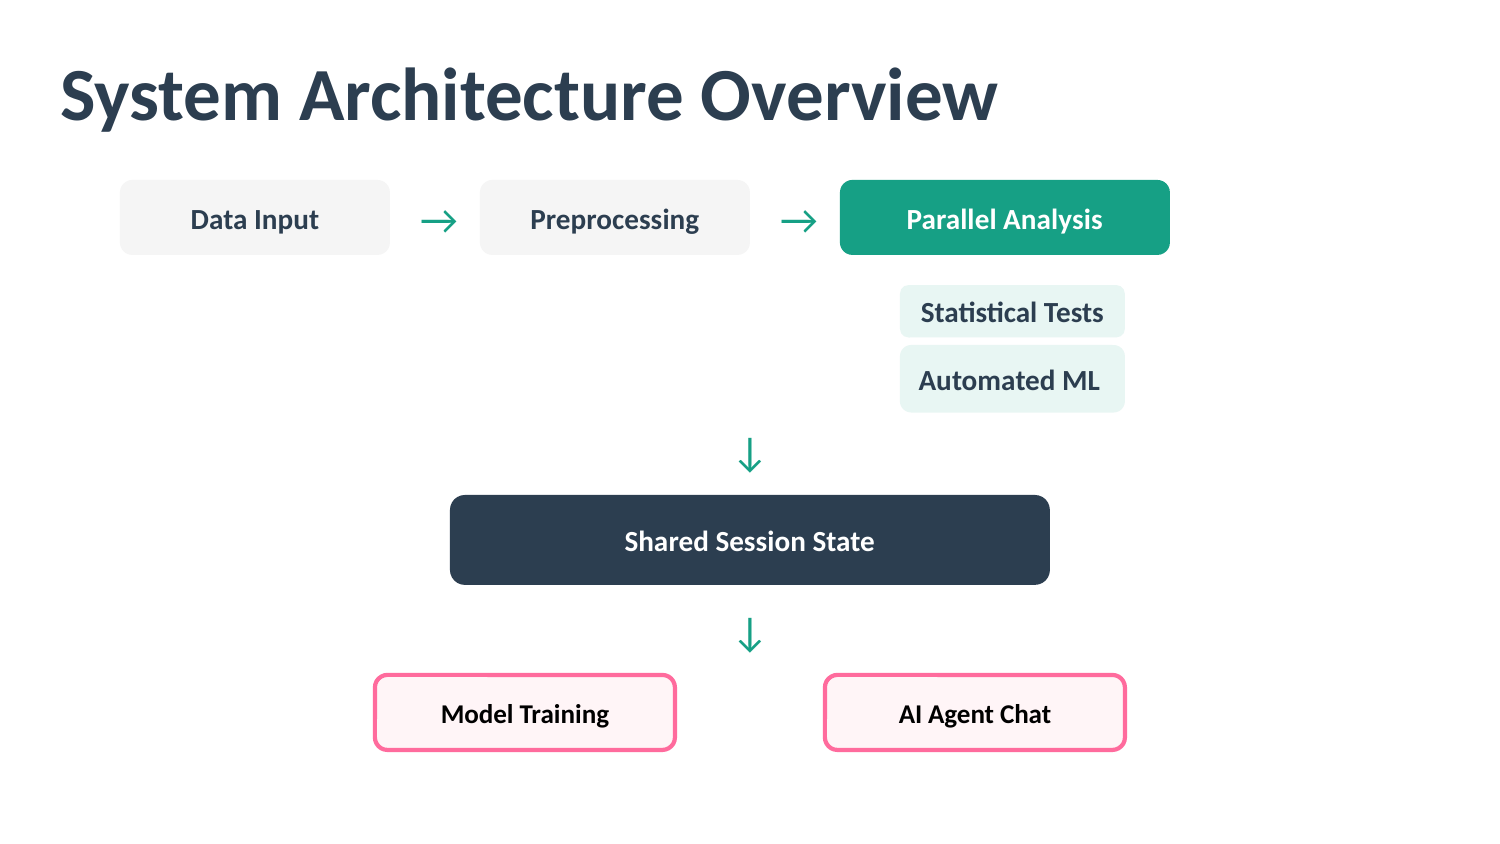

System Architecture Overview

Data Input
→

Preprocessing
→

Parallel Analysis

Statistical Tests

Automated ML
↓

Shared Session State
↓

Model Training

AI Agent Chat